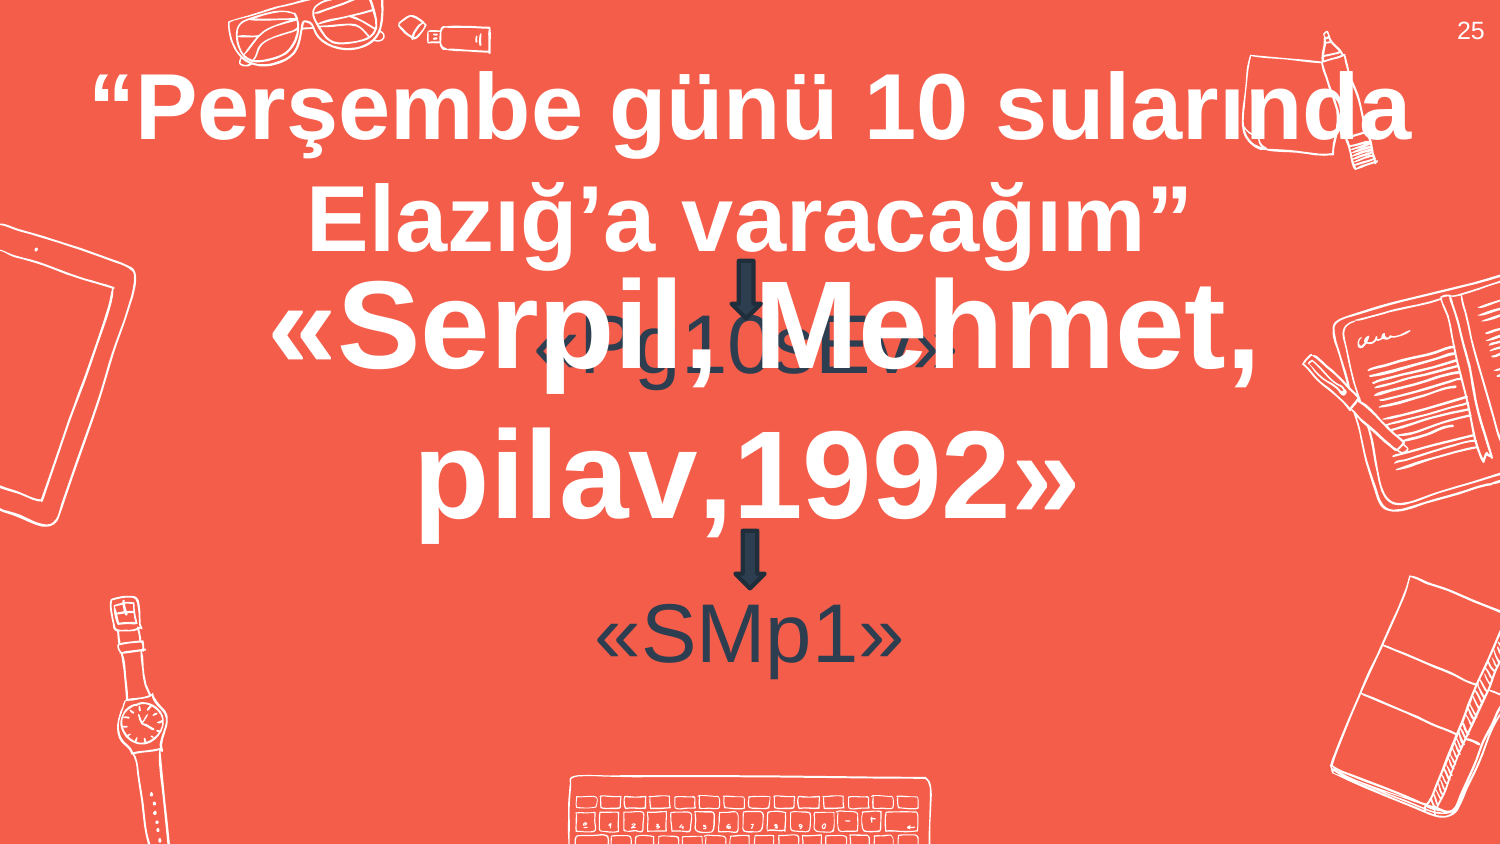

25
“Perşembe günü 10 sularında Elazığ’a varacağım”

«Pg10sEv»
«Serpil, Mehmet, pilav,1992»

«SMp1»